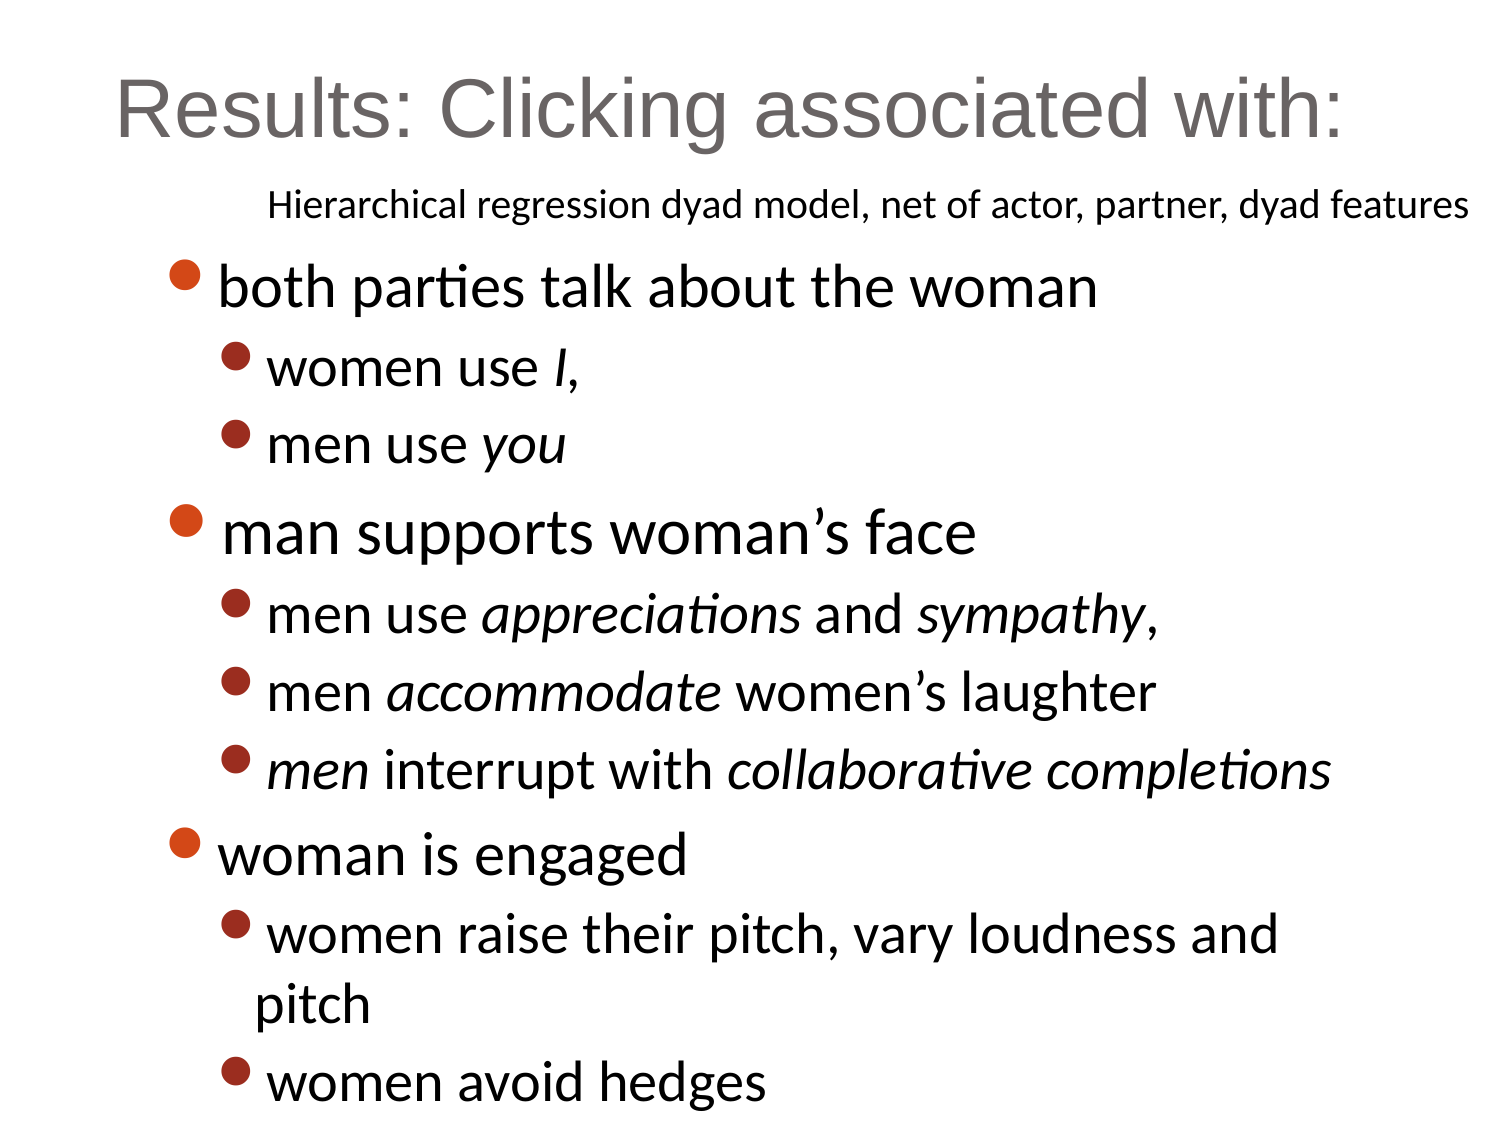

# Results: Clicking associated with:
Hierarchical regression dyad model, net of actor, partner, dyad features
both parties talk about the woman
women use I,
men use you
man supports woman’s face
men use appreciations and sympathy,
men accommodate women’s laughter
men interrupt with collaborative completions
woman is engaged
women raise their pitch, vary loudness and pitch
women avoid hedges